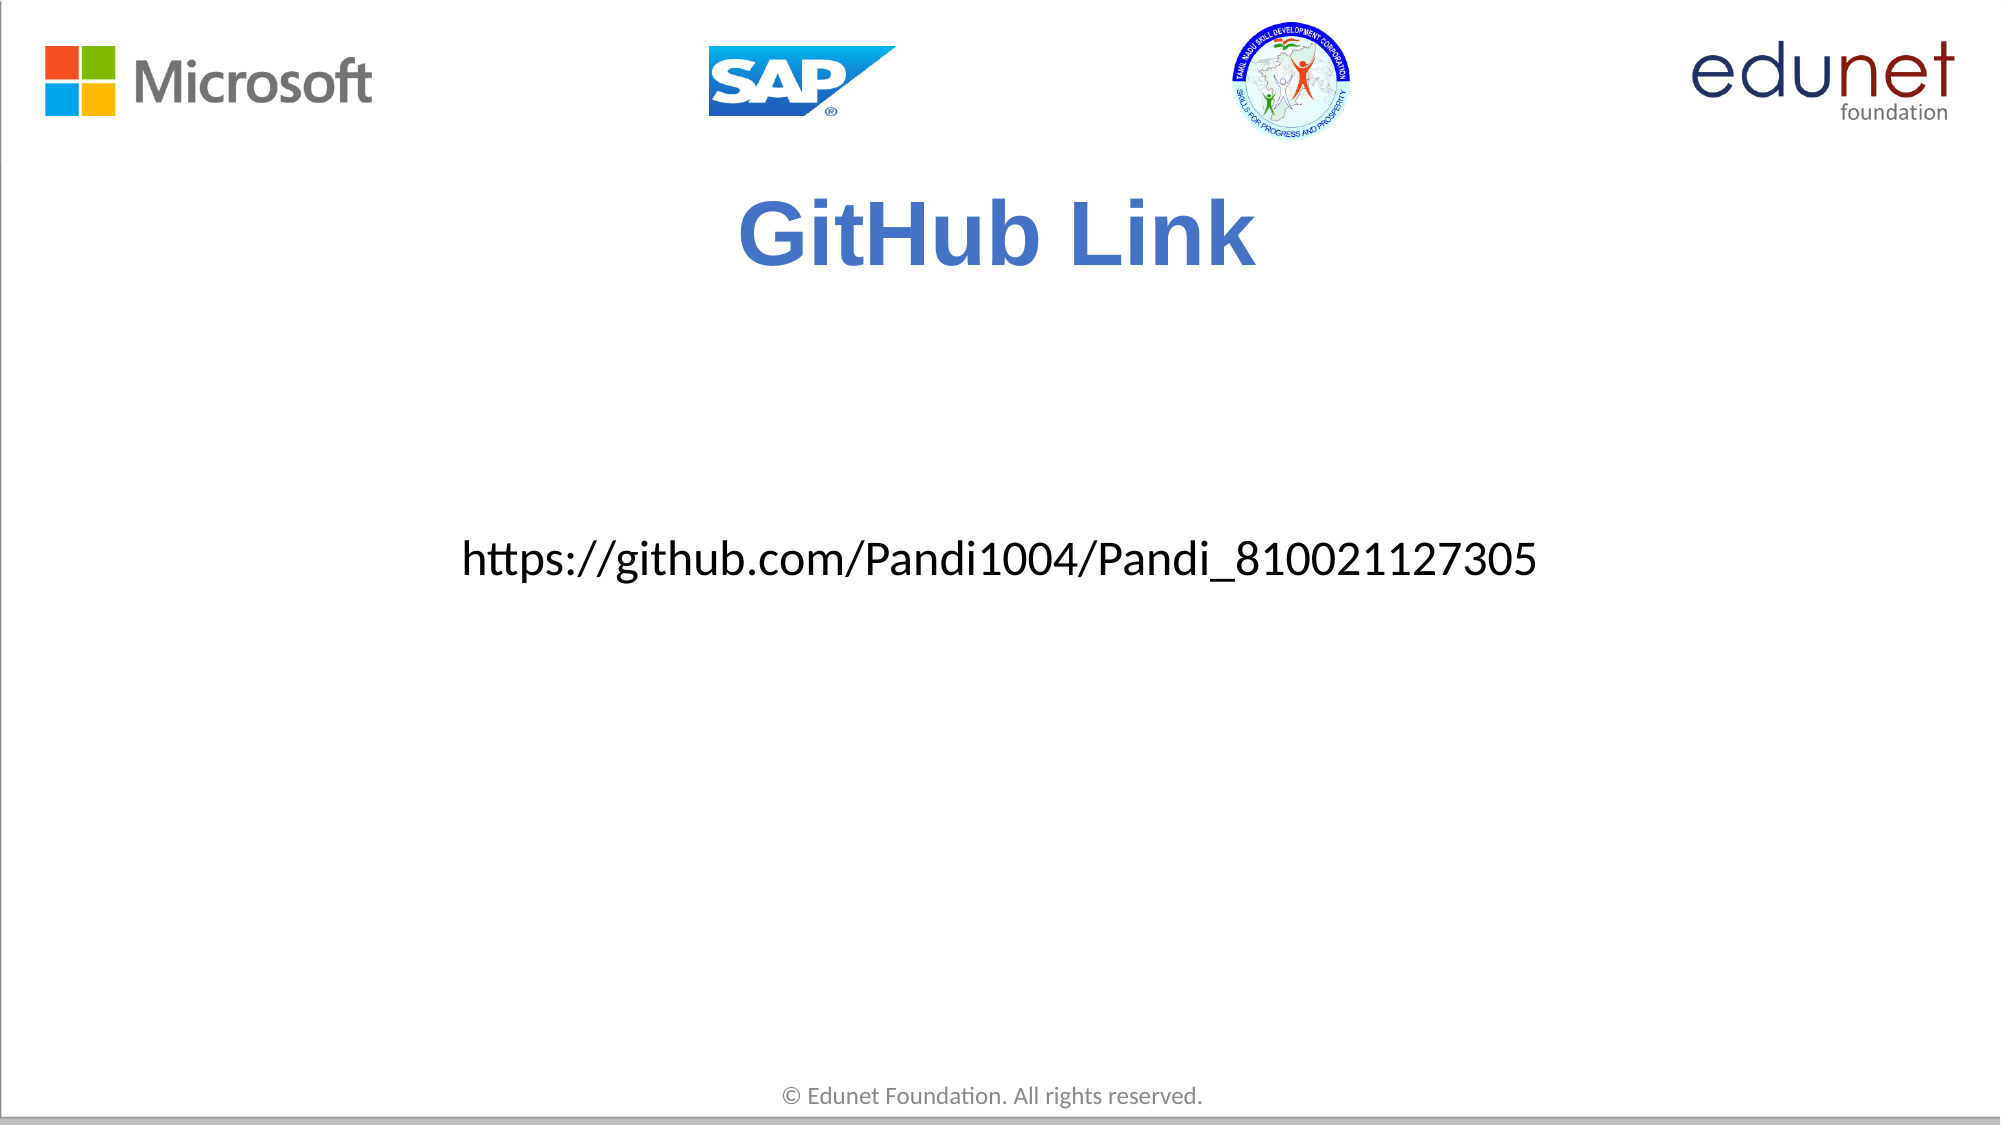

# GitHub Link
https://github.com/Pandi1004/Pandi_810021127305
© Edunet Foundation. All rights reserved.